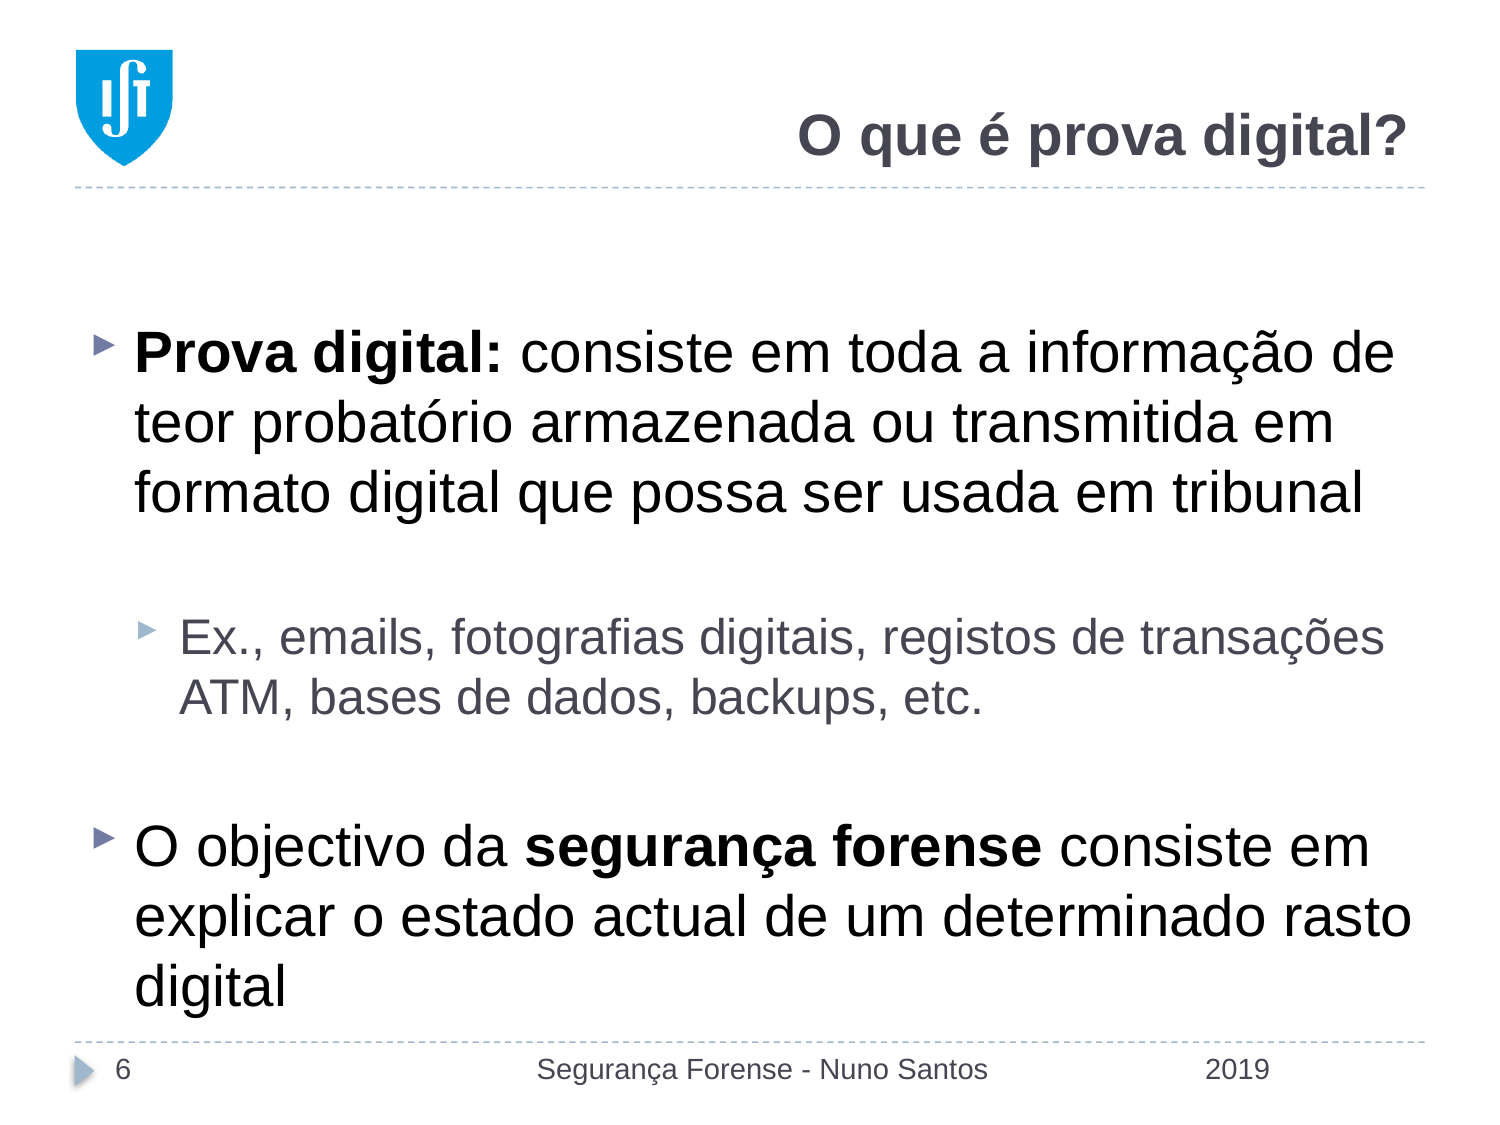

# O que é prova digital?

Prova digital: consiste em toda a informação de teor probatório armazenada ou transmitida em formato digital que possa ser usada em tribunal

Ex., emails, fotografias digitais, registos de transações ATM, bases de dados, backups, etc.

O objectivo da segurança forense consiste em explicar o estado actual de um determinado rasto digital

6
Segurança Forense - Nuno Santos
2019